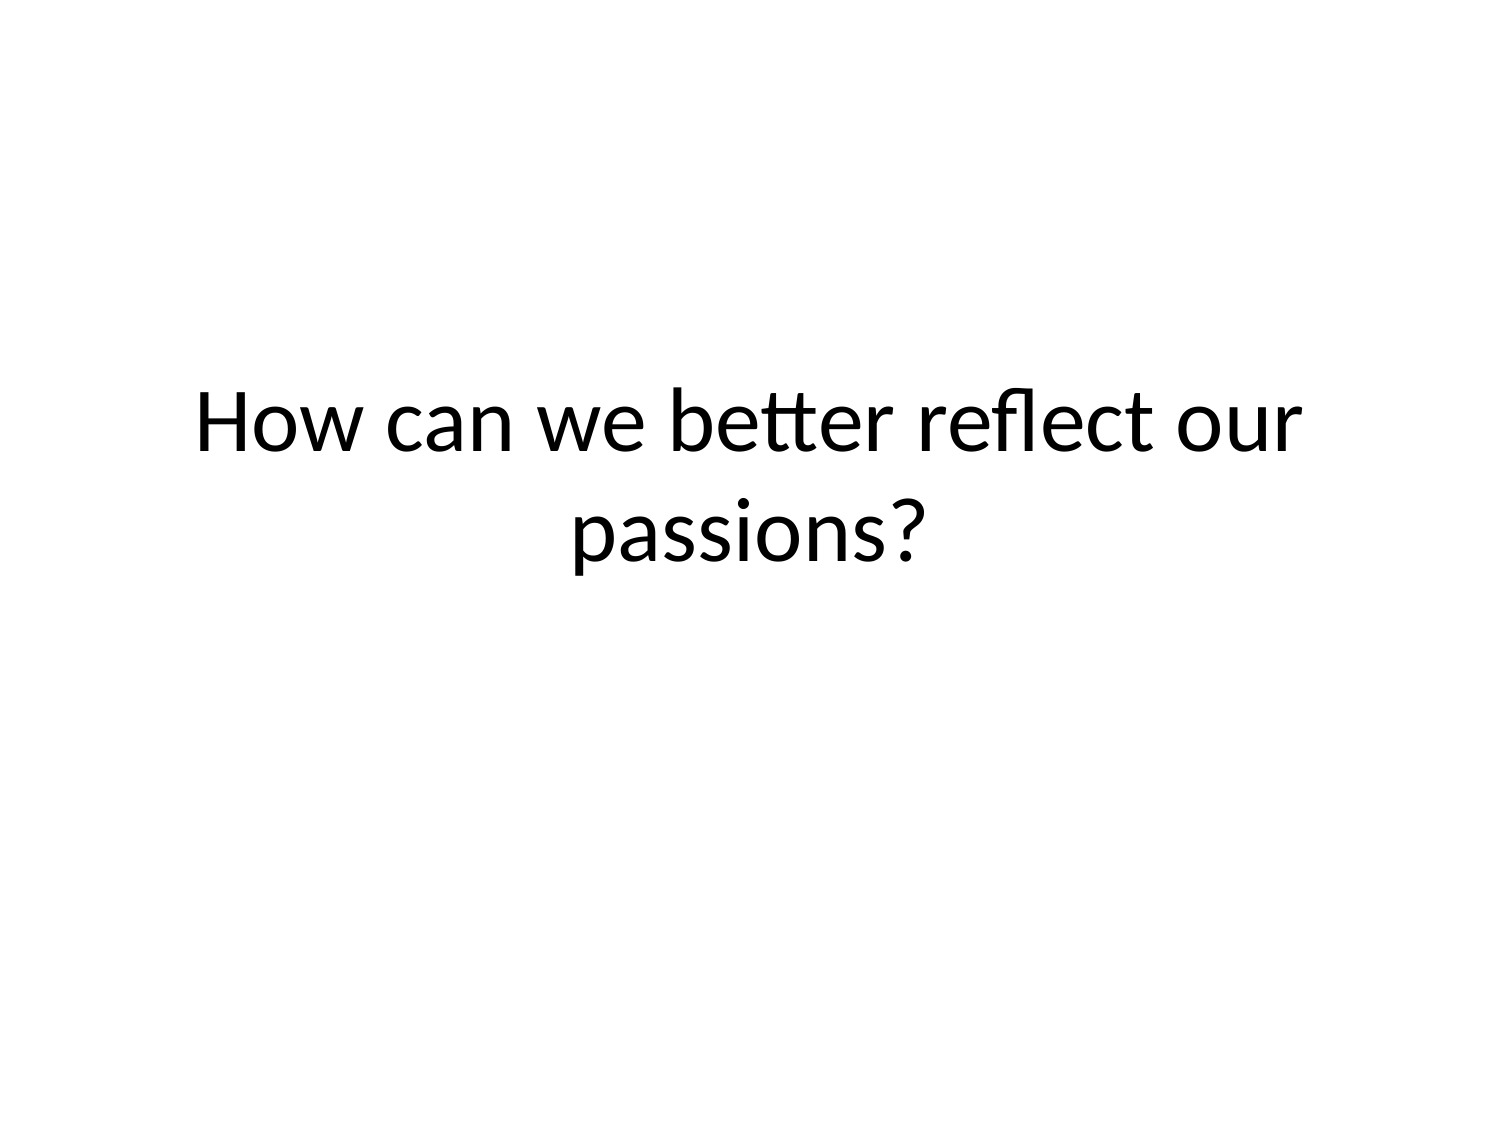

# How can we better reflect our passions?